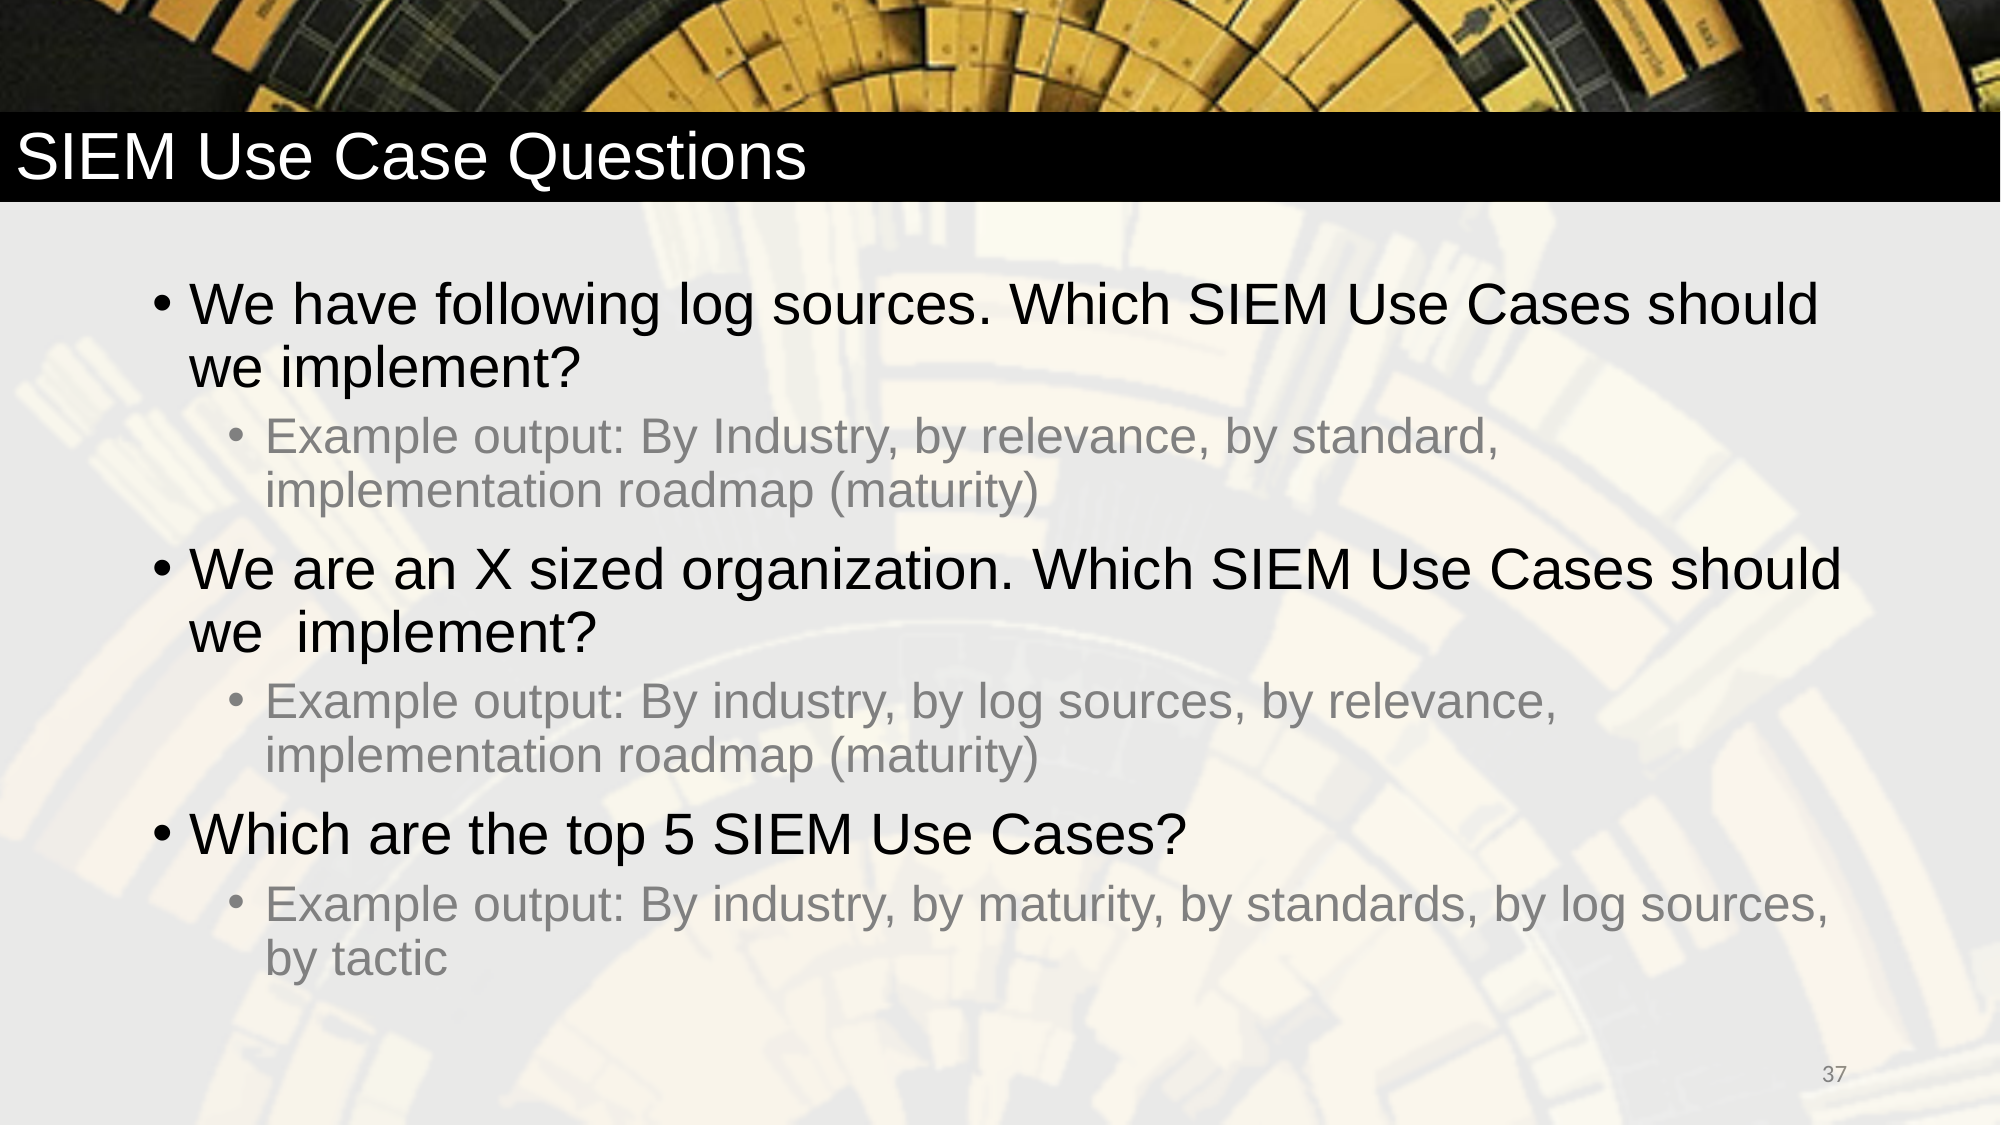

# SIEM Use Case Questions
We have following log sources. Which SIEM Use Cases should we implement?
Example output: By Industry, by relevance, by standard, implementation roadmap (maturity)
We are an X sized organization. Which SIEM Use Cases should we  implement?
Example output: By industry, by log sources, by relevance, implementation roadmap (maturity)
Which are the top 5 SIEM Use Cases?
Example output: By industry, by maturity, by standards, by log sources, by tactic
37